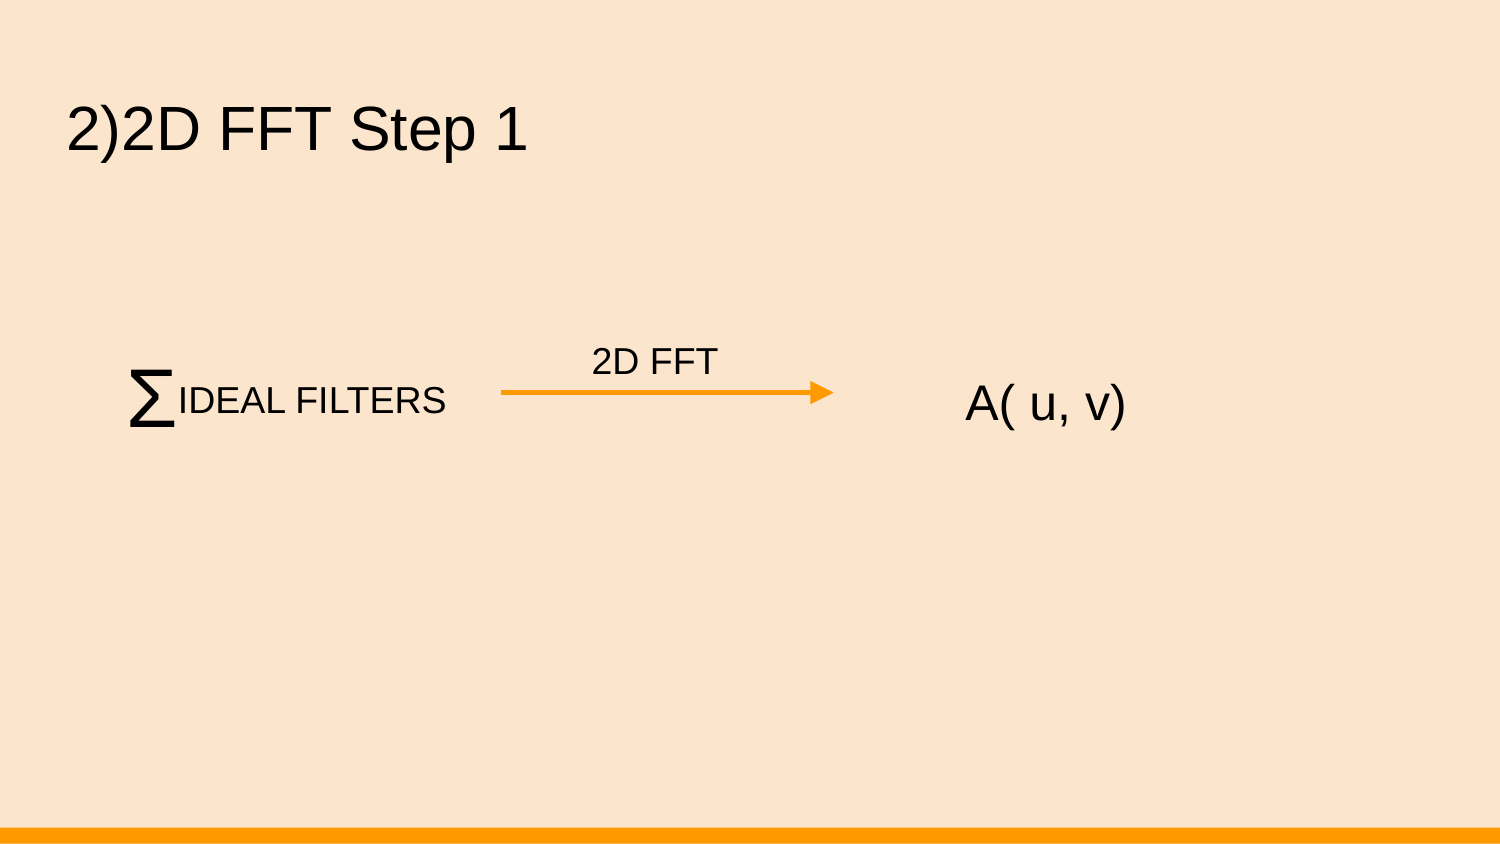

# 2)2D FFT Step 1
2D FFT
Σ
A( u, v)

IDEAL FILTERS